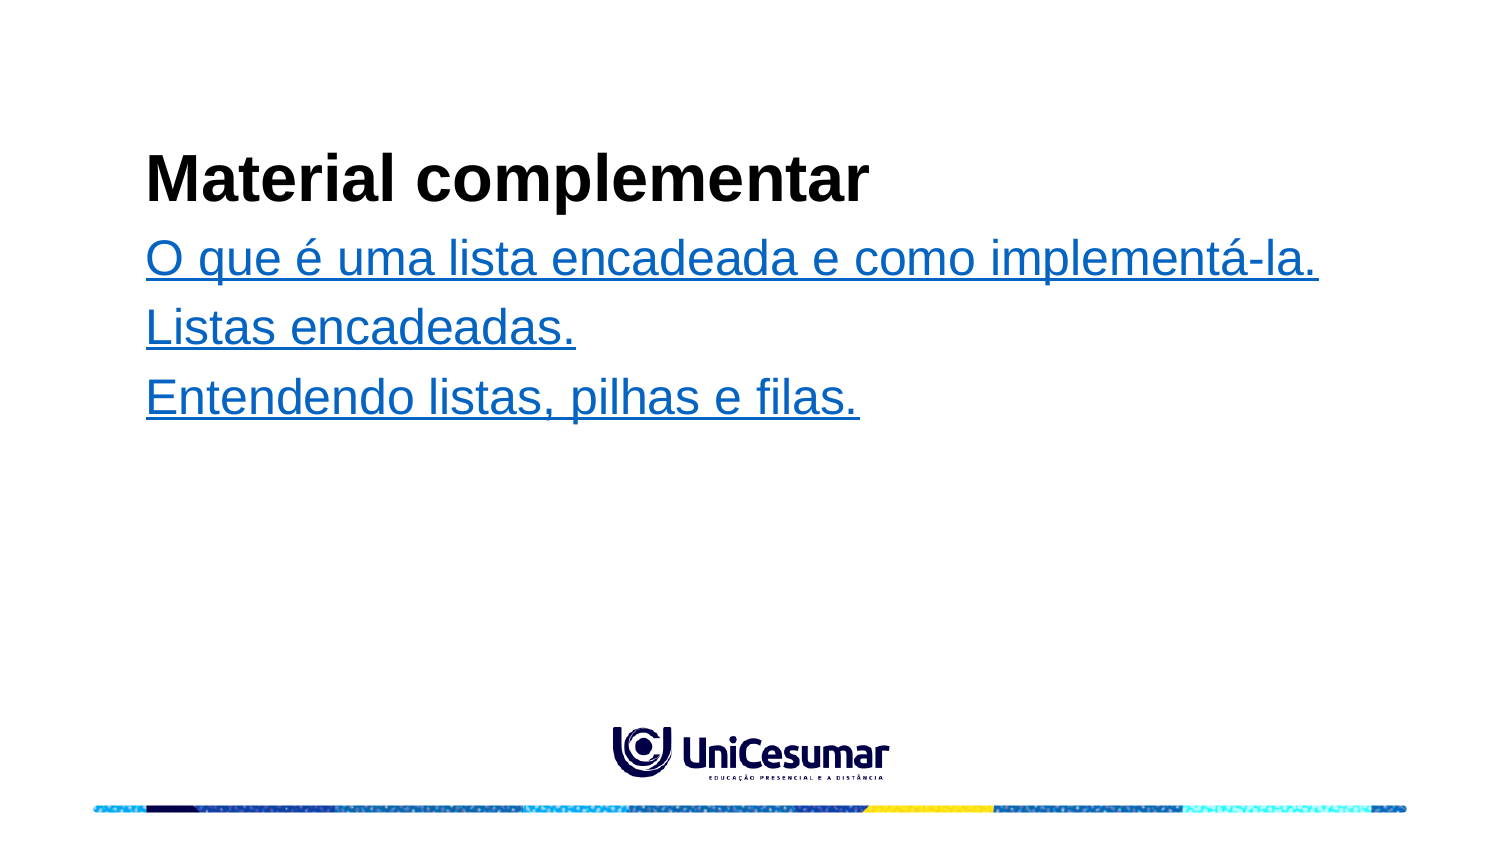

Material complementar
O que é uma lista encadeada e como implementá-la.
Listas encadeadas.
Entendendo listas, pilhas e filas.